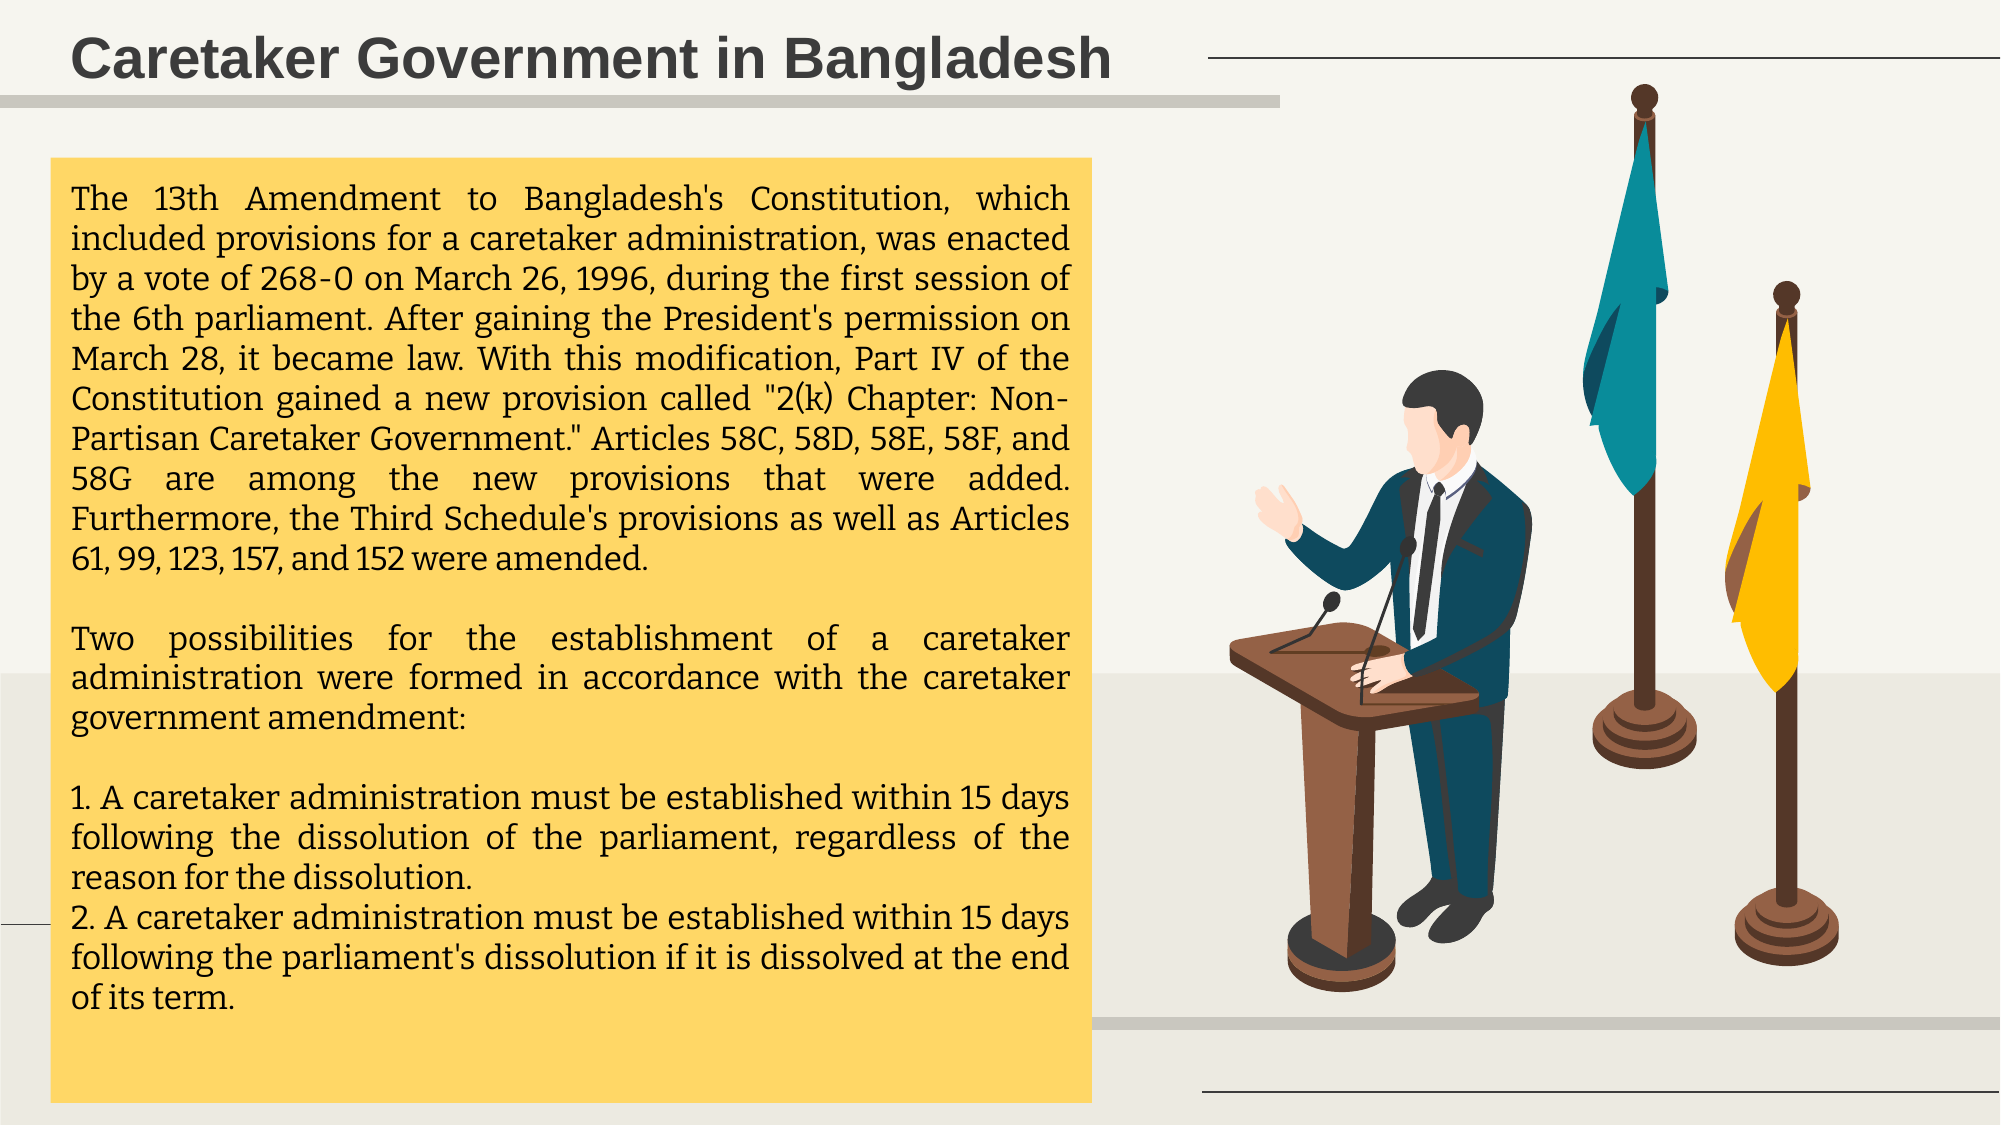

# Caretaker Government in Bangladesh

The 13th Amendment to Bangladesh's Constitution, which included provisions for a caretaker administration, was enacted by a vote of 268-0 on March 26, 1996, during the first session of the 6th parliament. After gaining the President's permission on March 28, it became law. With this modification, Part IV of the Constitution gained a new provision called "2(k) Chapter: Non-Partisan Caretaker Government." Articles 58C, 58D, 58E, 58F, and 58G are among the new provisions that were added. Furthermore, the Third Schedule's provisions as well as Articles 61, 99, 123, 157, and 152 were amended.

Two possibilities for the establishment of a caretaker administration were formed in accordance with the caretaker government amendment:

1. A caretaker administration must be established within 15 days following the dissolution of the parliament, regardless of the reason for the dissolution.
2. A caretaker administration must be established within 15 days following the parliament's dissolution if it is dissolved at the end of its term.